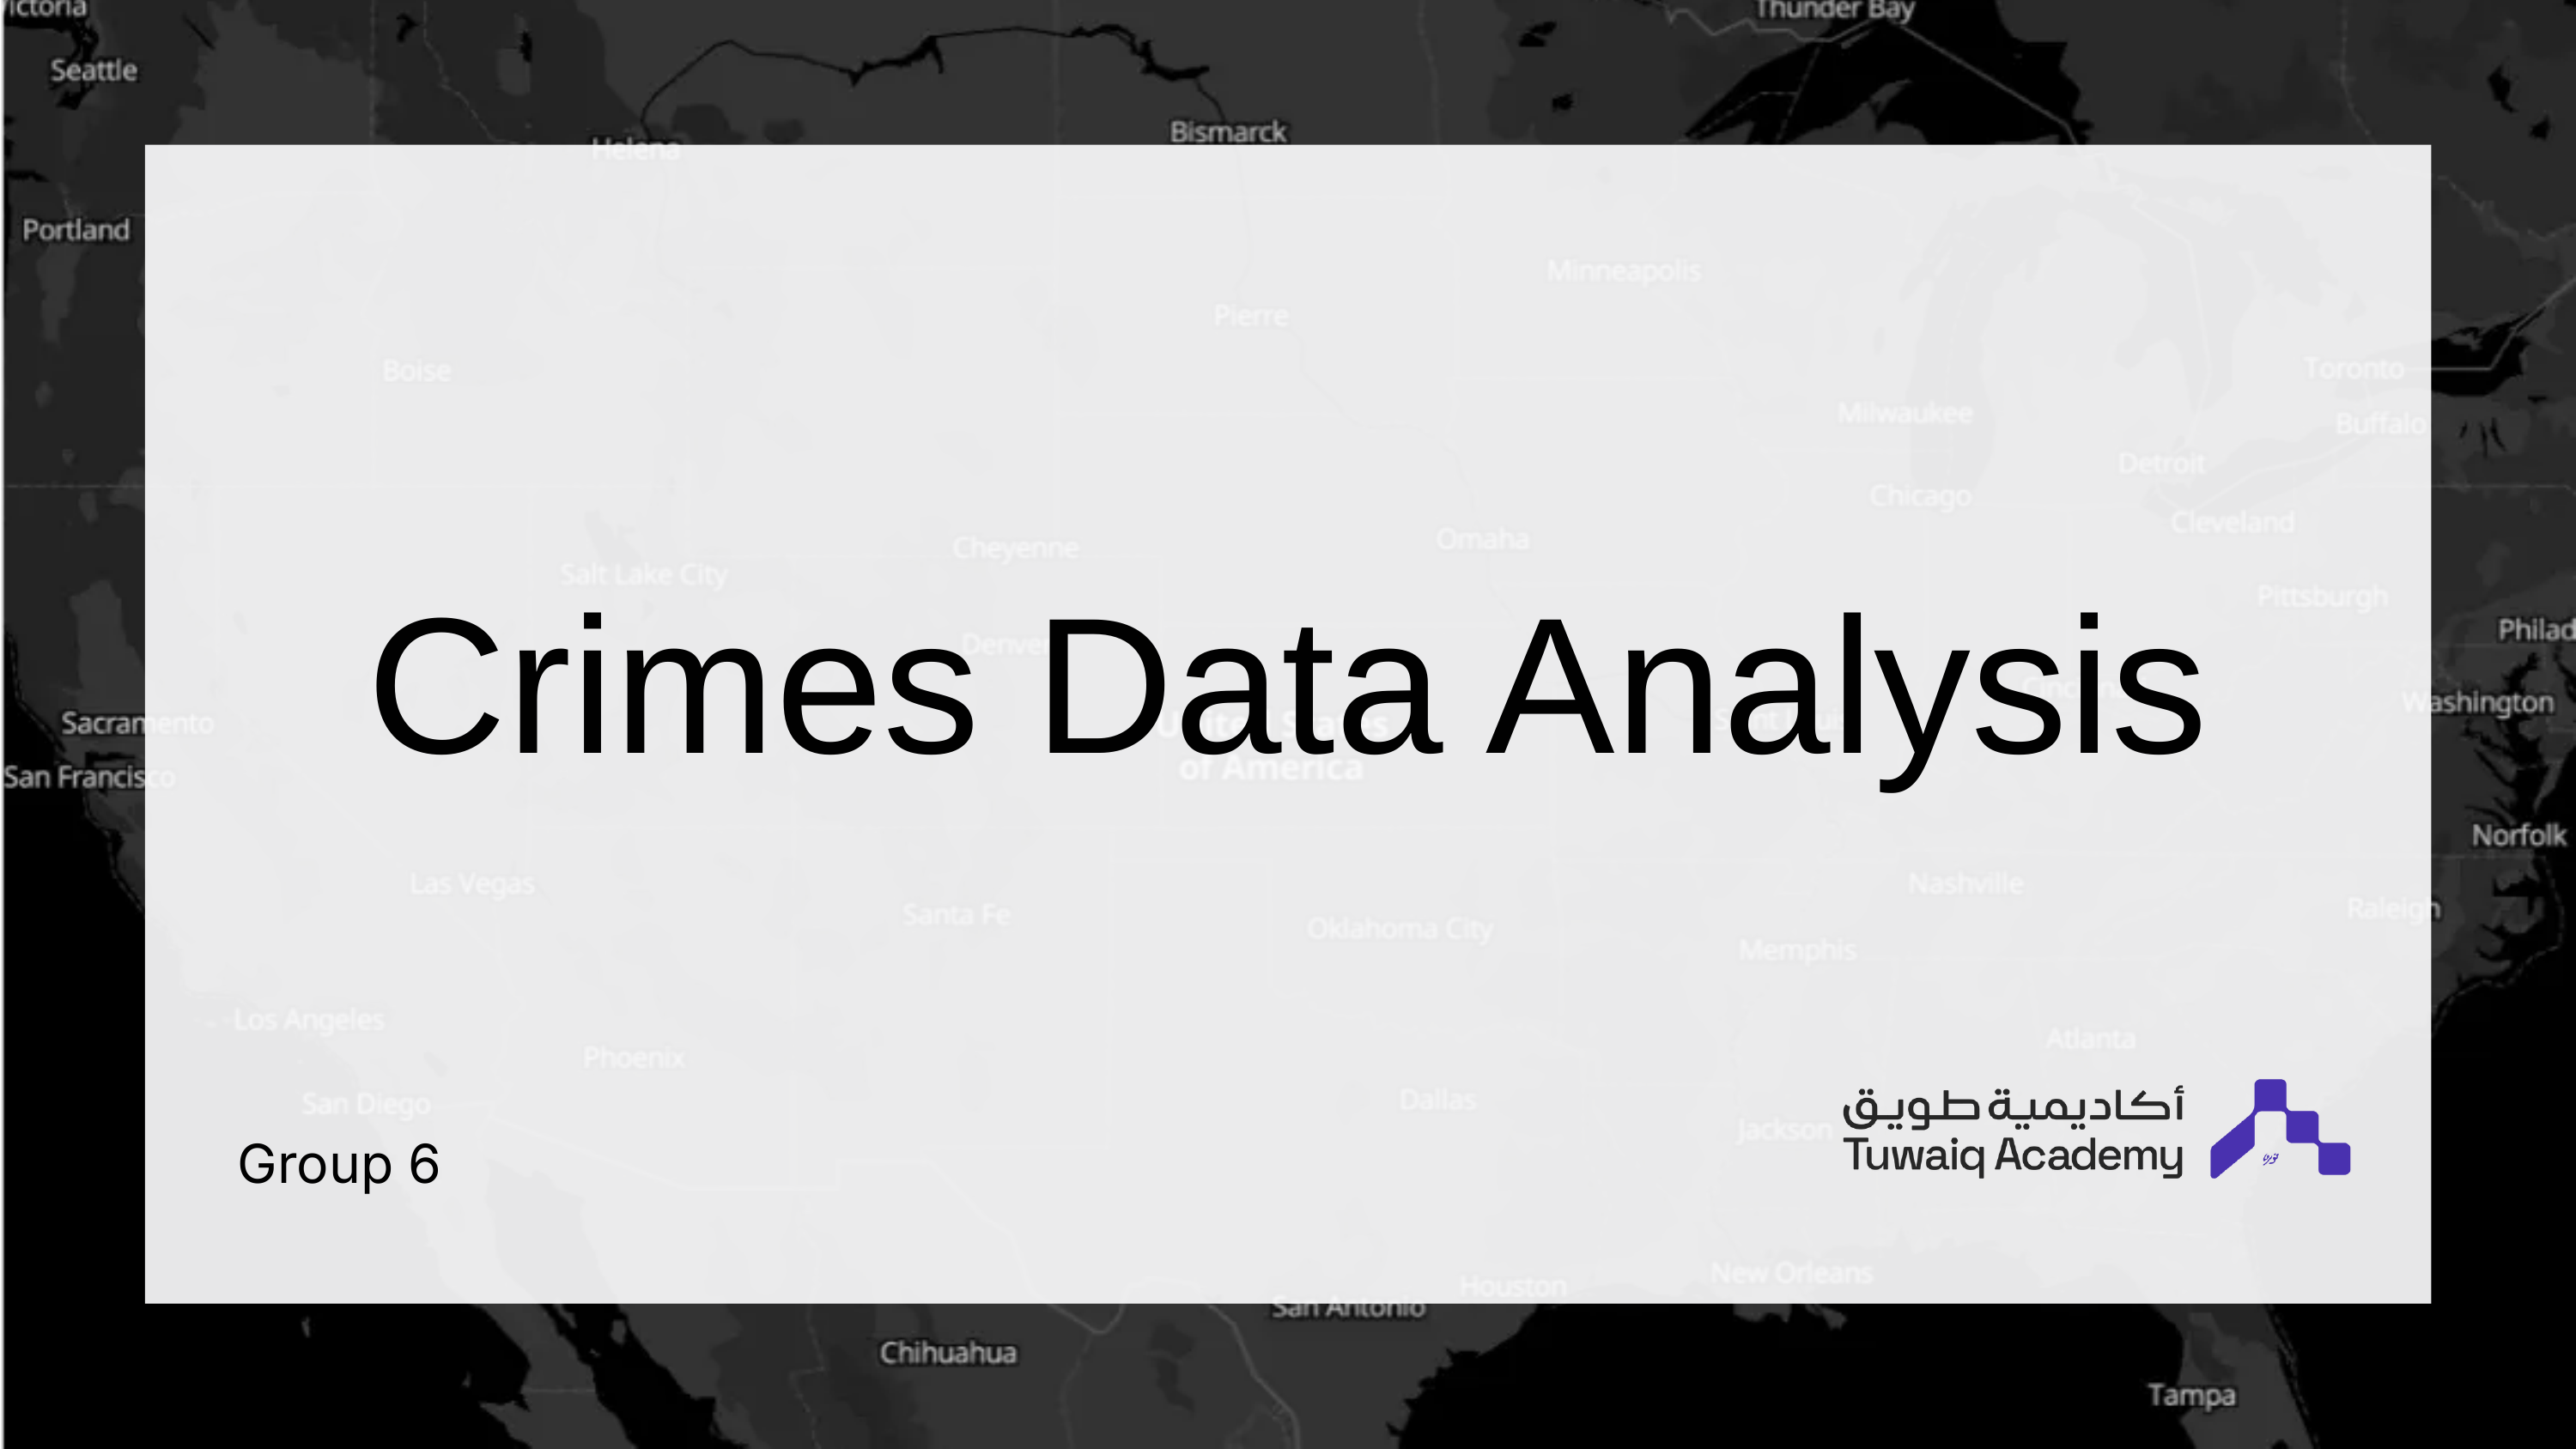

Crimes Data Analysis

Group 6
2025
01